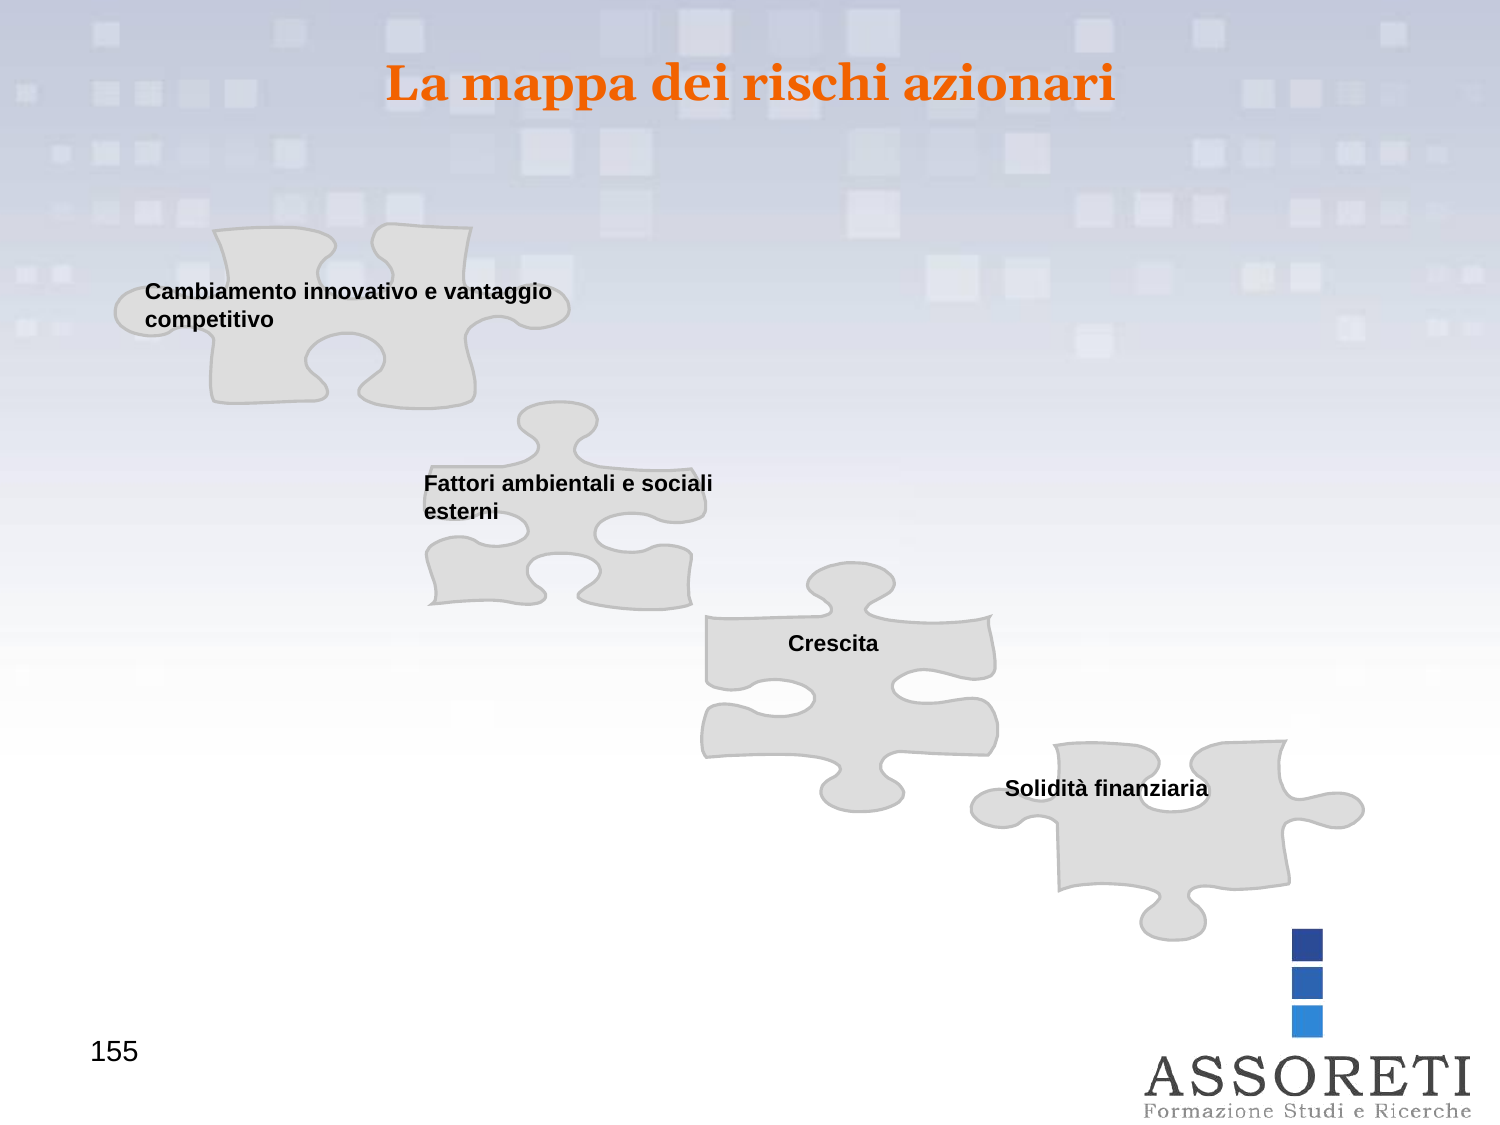

La mappa dei rischi azionari

Cambiamento innovativo e vantaggio competitivo

Fattori ambientali e sociali esterni

Crescita

Solidità finanziaria
155